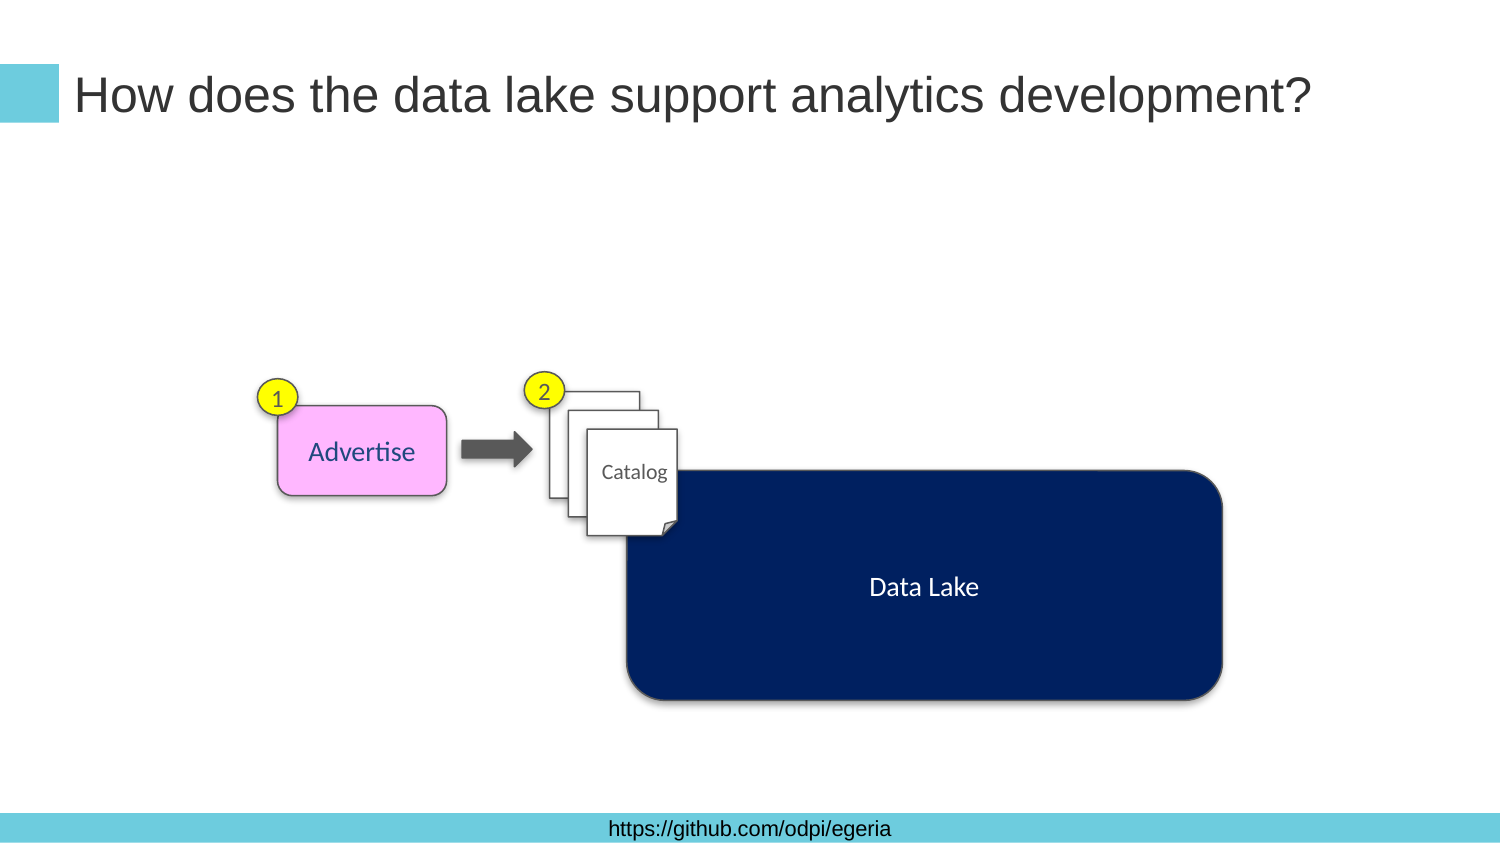

# How does the data lake support analytics development?
2
1

Advertise

Catalog
Data Lake